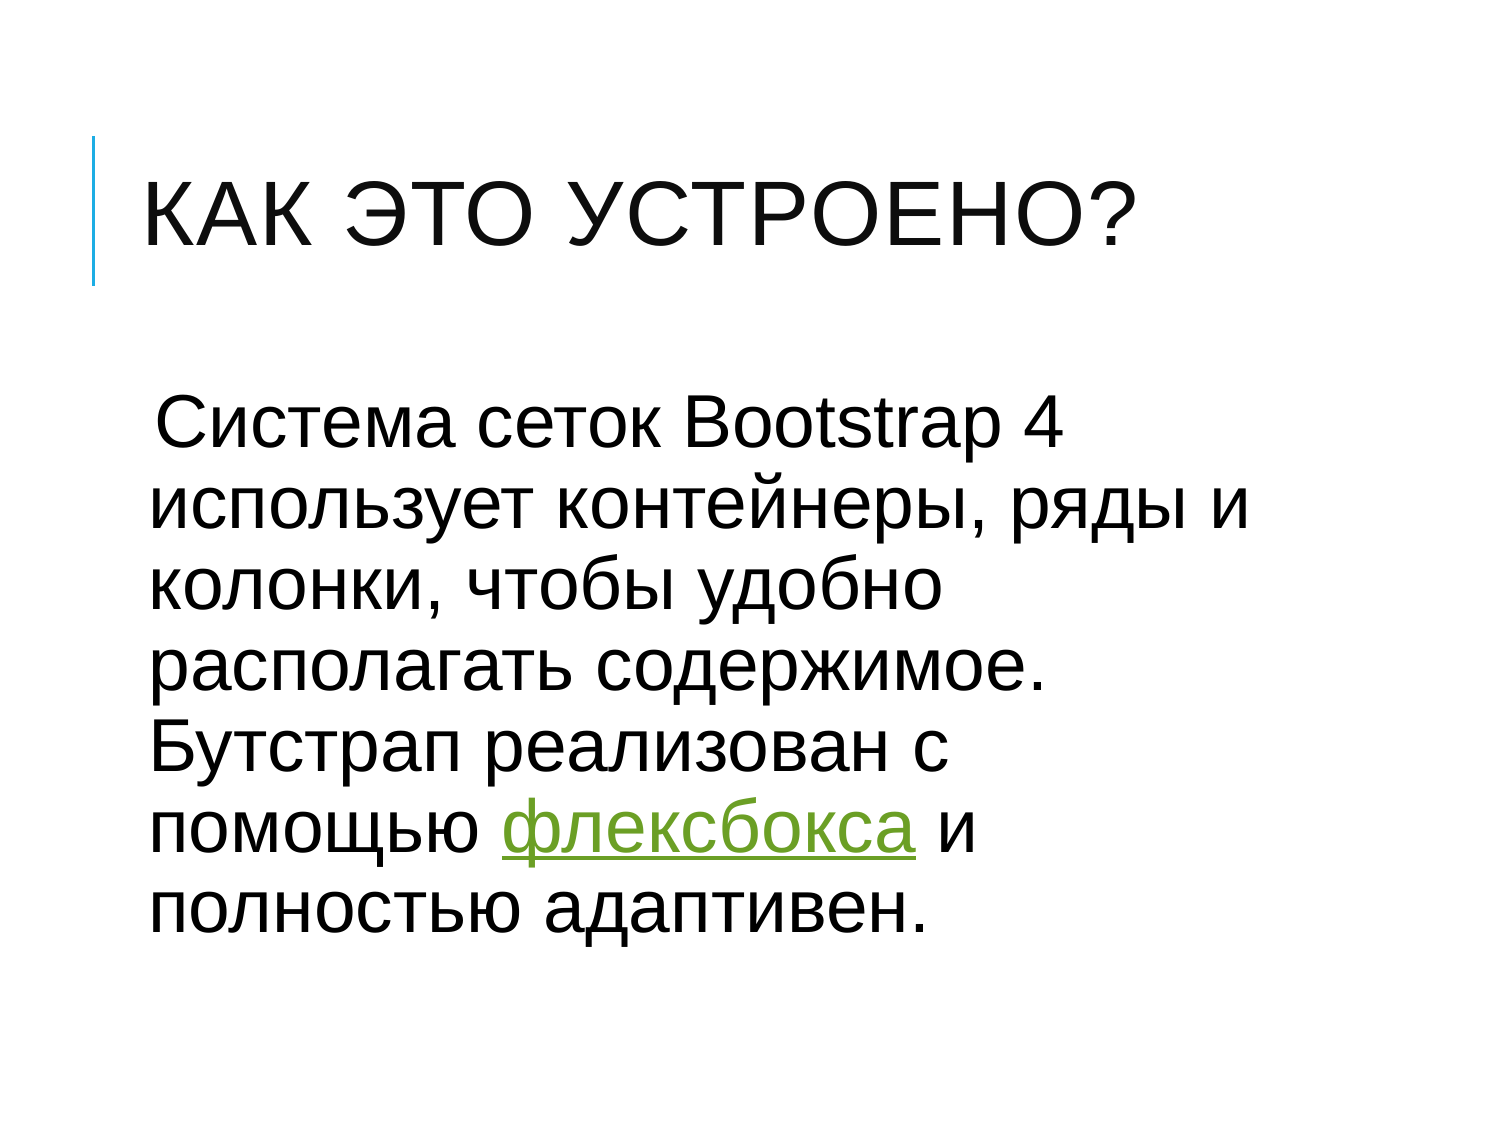

# Как это устроено?
Система сеток Bootstrap 4 использует контейнеры, ряды и колонки, чтобы удобно располагать содержимое. Бутстрап реализован с помощью флексбокса и полностью адаптивен.